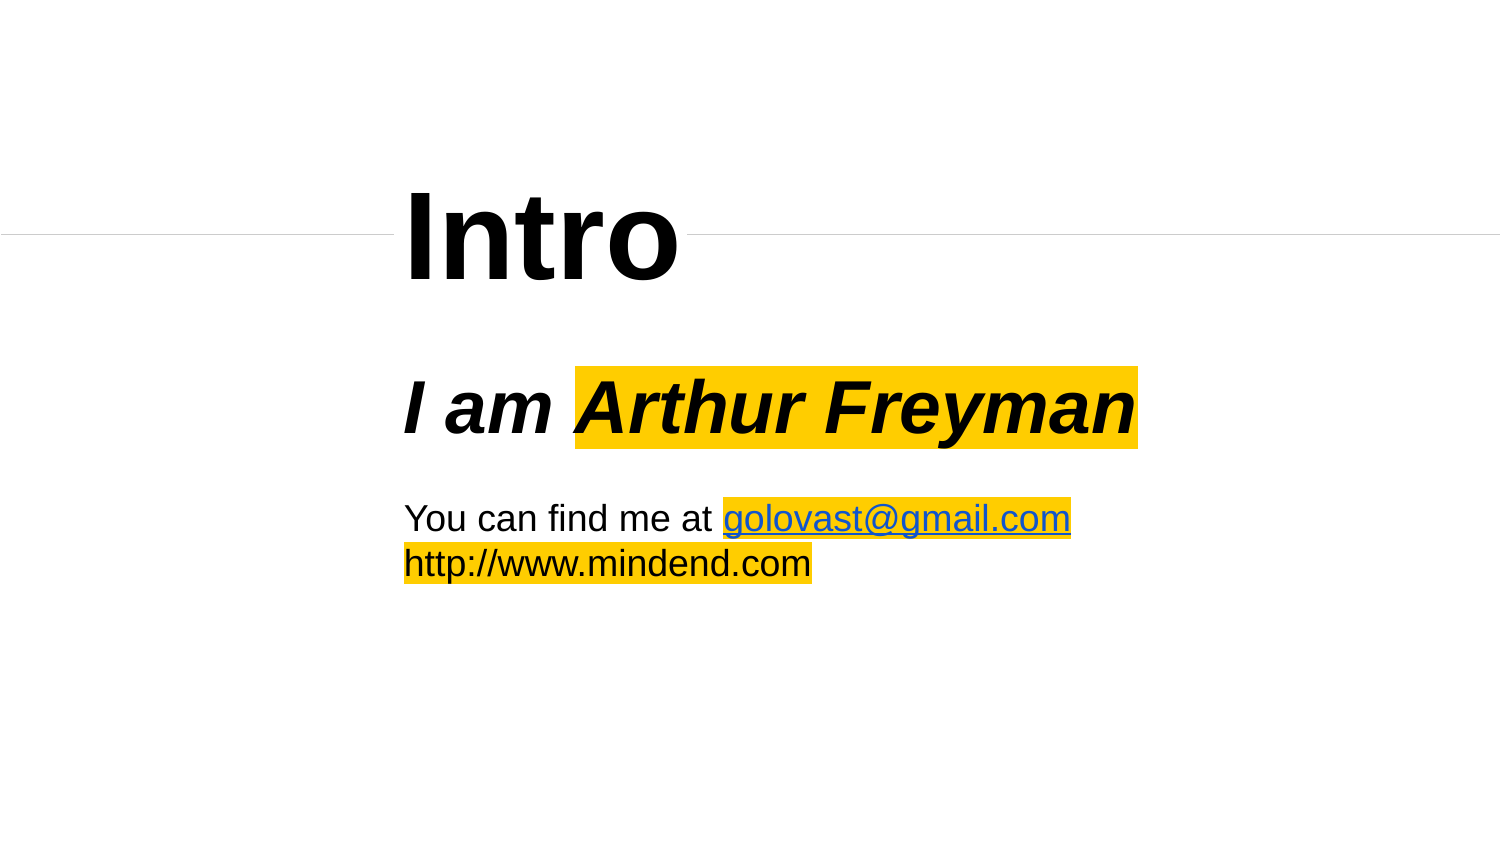

Intro
I am Arthur Freyman

You can find me at golovast@gmail.com
http://www.mindend.com